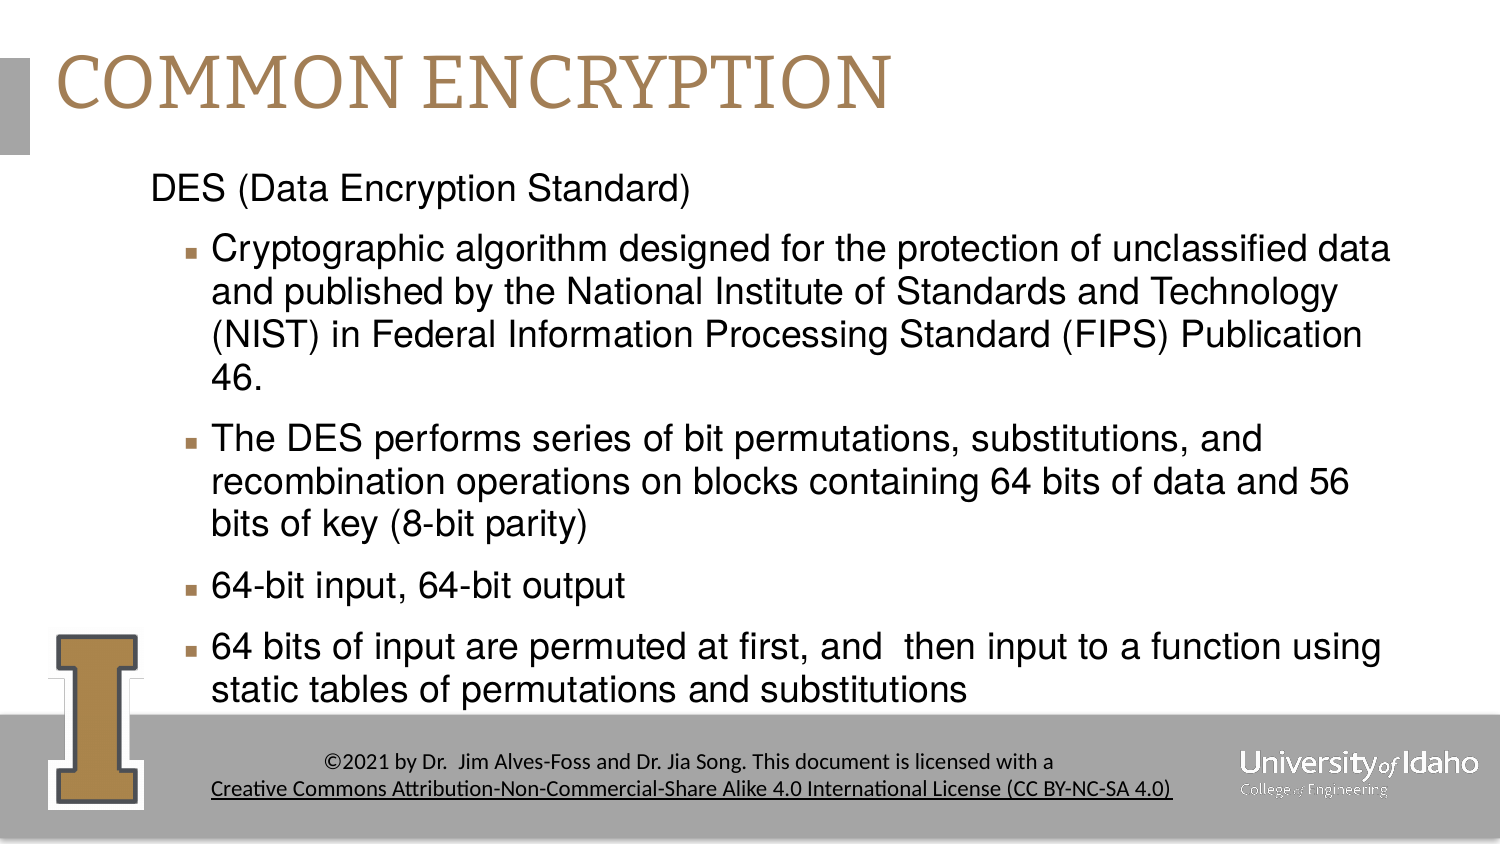

# COMMON ENCRYPTION
DES (Data Encryption Standard)
Cryptographic algorithm designed for the protection of unclassified data and published by the National Institute of Standards and Technology (NIST) in Federal Information Processing Standard (FIPS) Publication 46.
The DES performs series of bit permutations, substitutions, and recombination operations on blocks containing 64 bits of data and 56 bits of key (8-bit parity)
64-bit input, 64-bit output
64 bits of input are permuted at first, and  then input to a function using static tables of permutations and substitutions